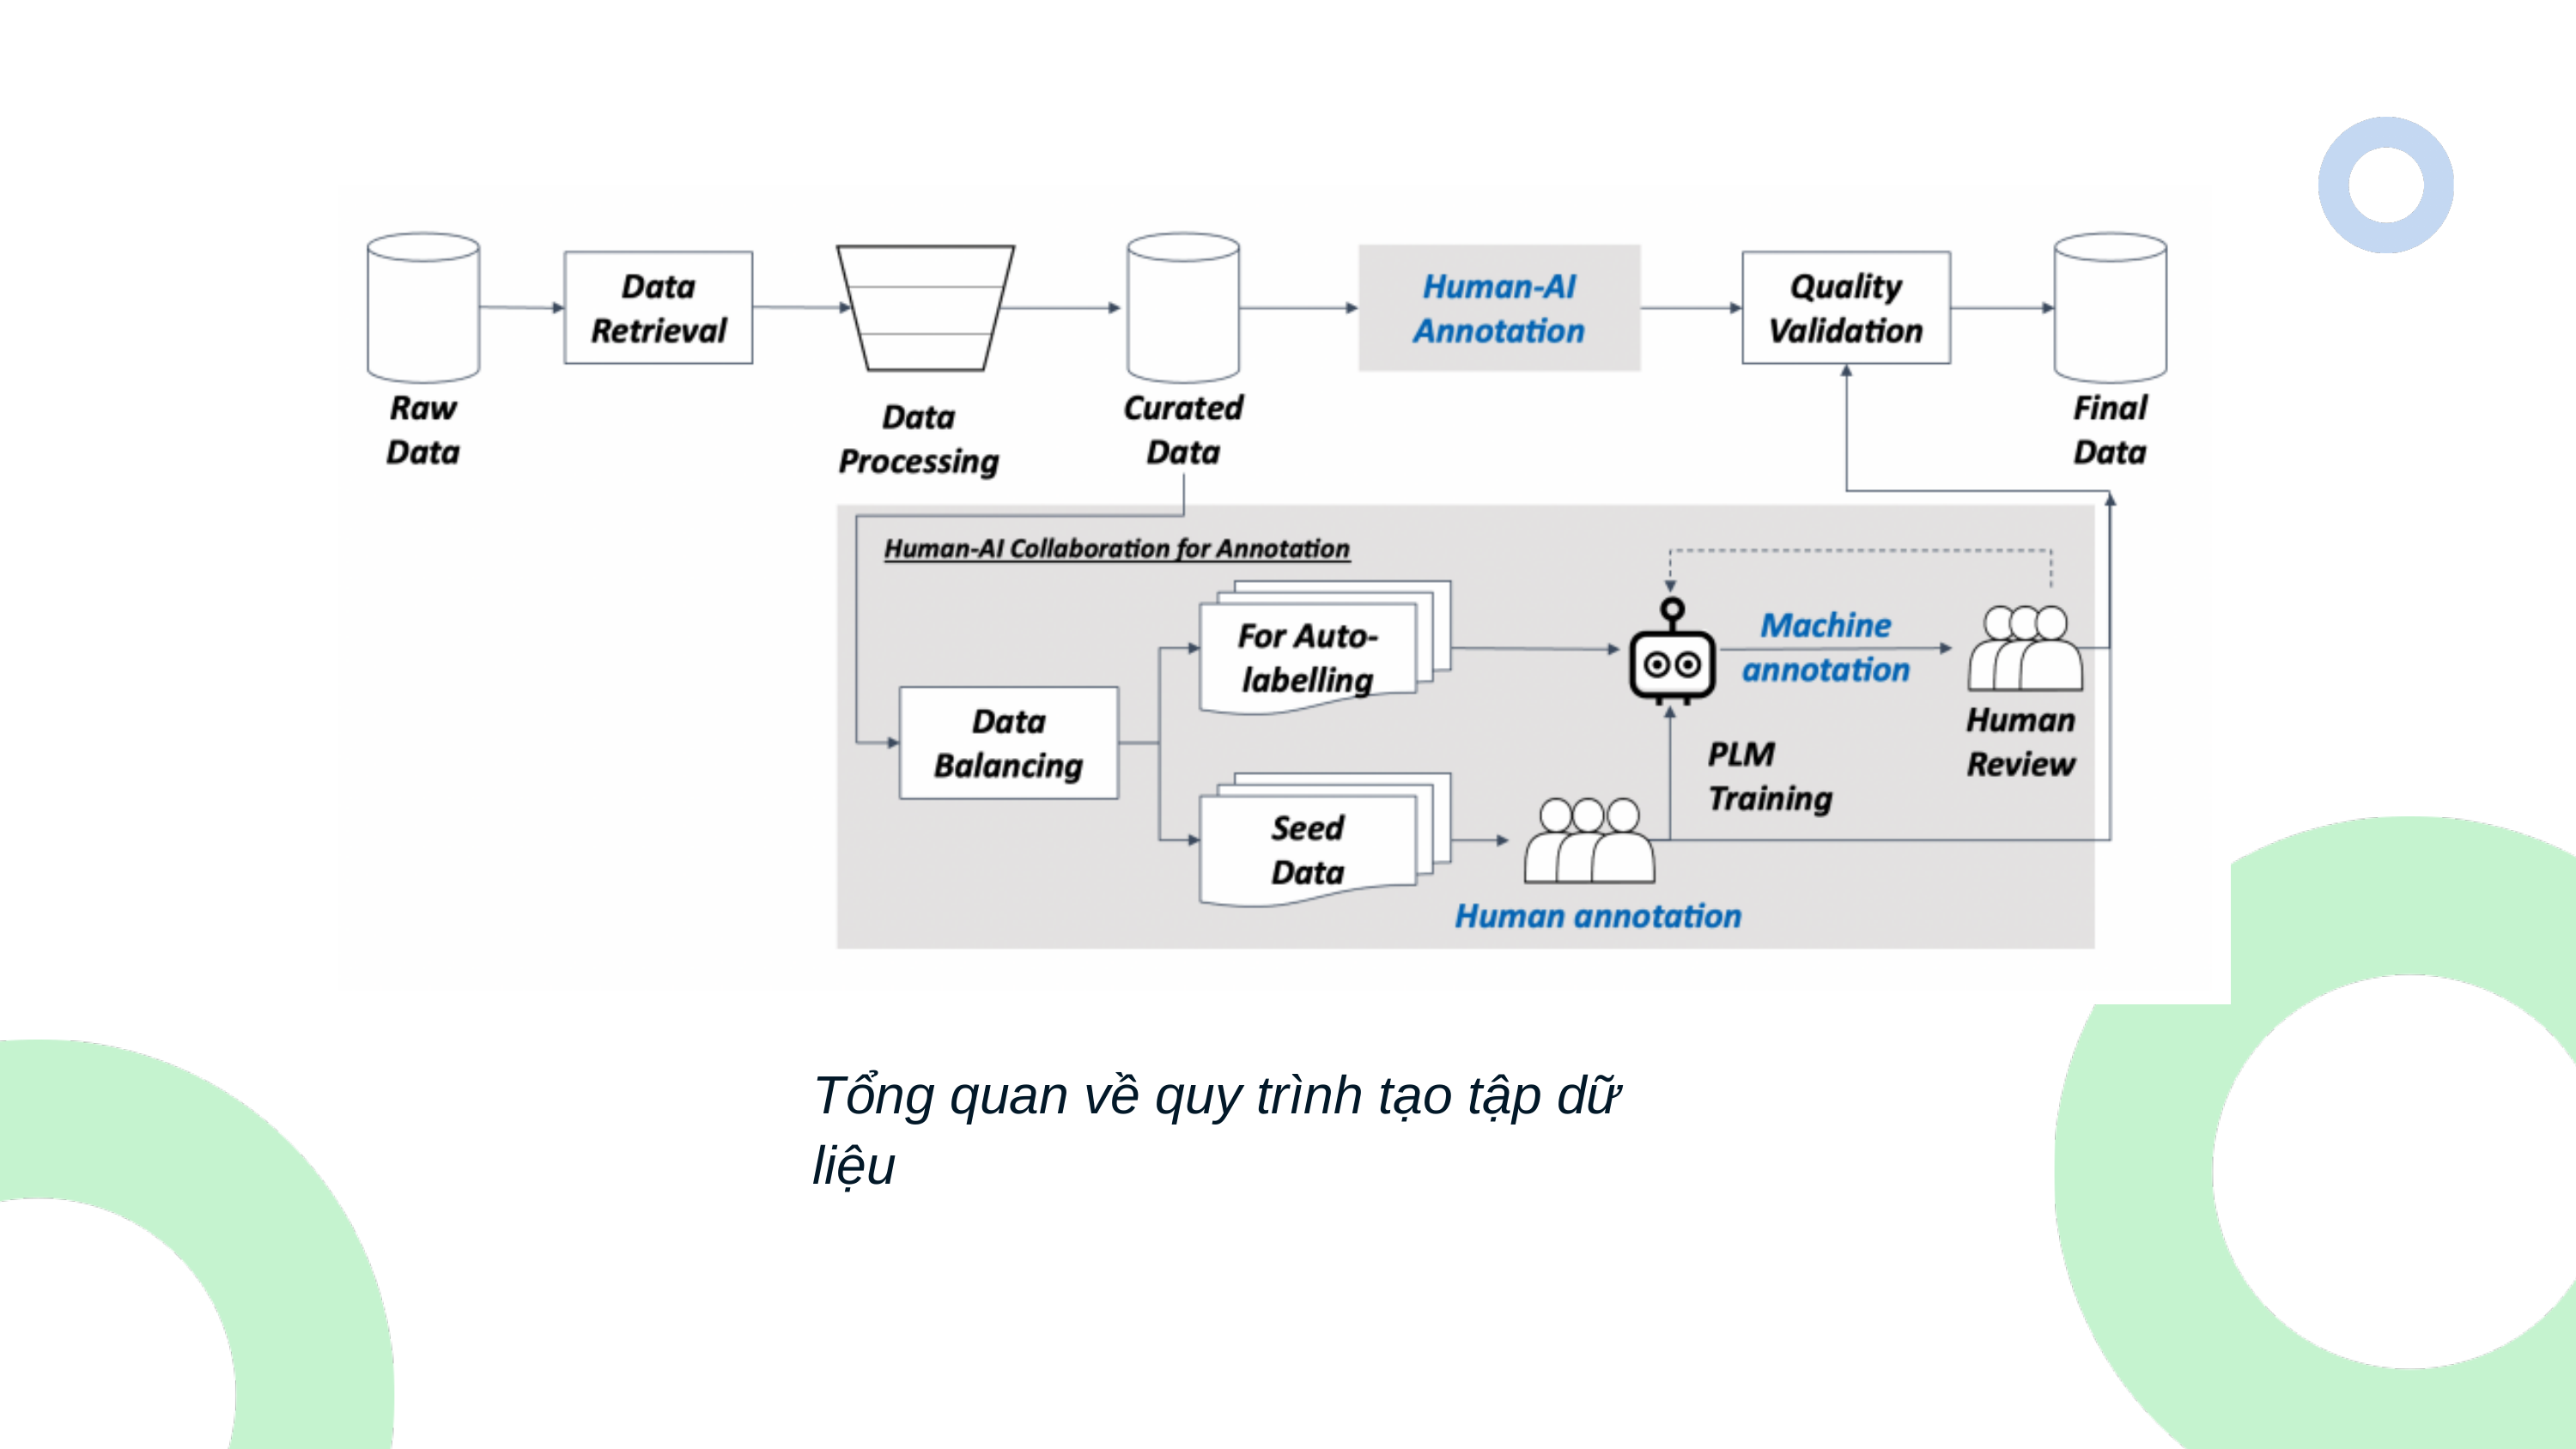

Tổng quan về quy trình tạo tập dữ liệu